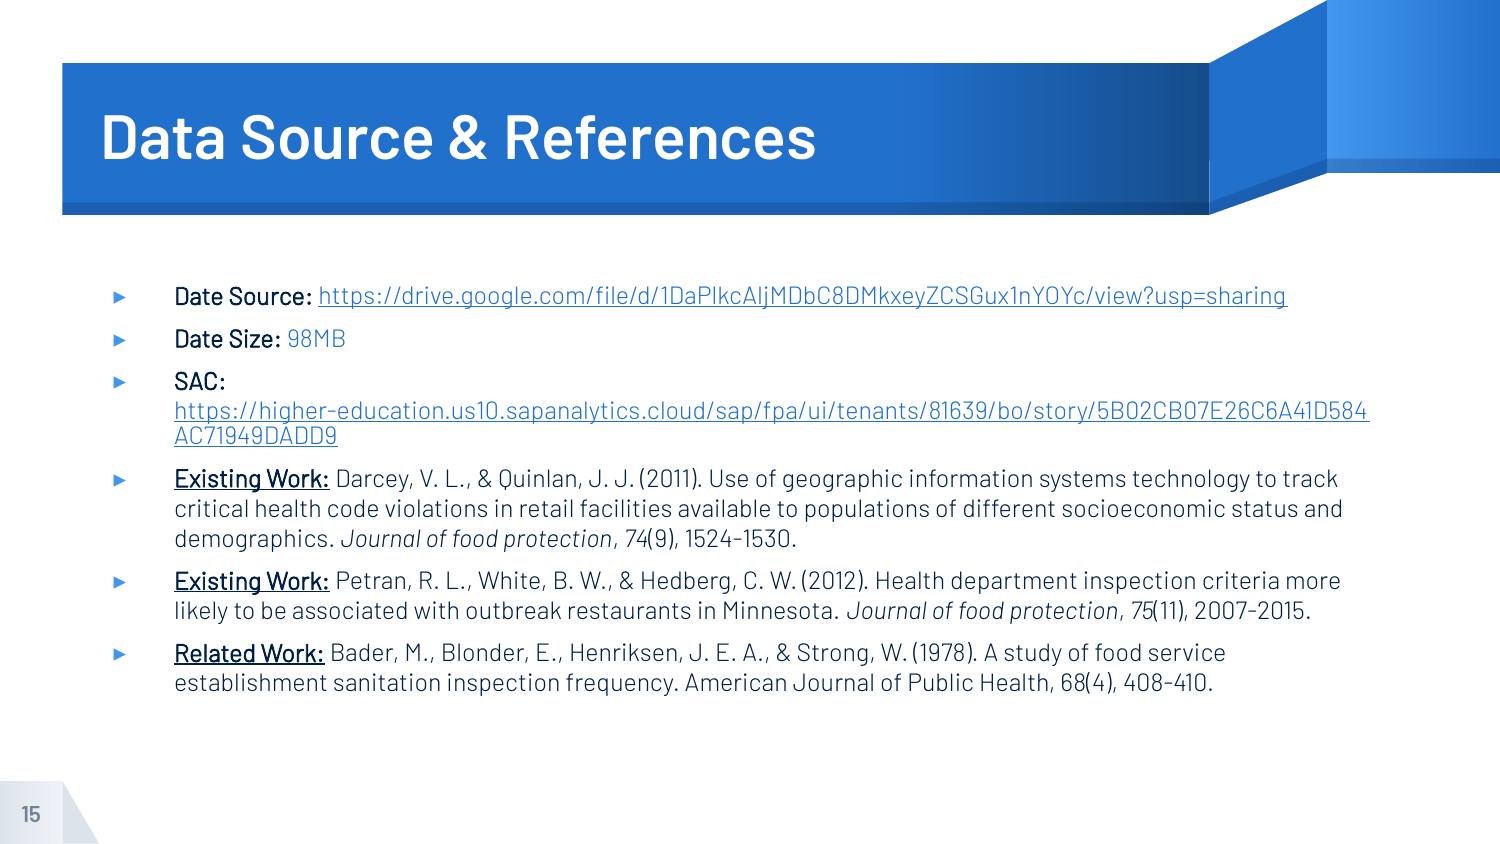

# Data Source & References
Date Source: https://drive.google.com/file/d/1DaPlkcAIjMDbC8DMkxeyZCSGux1nYOYc/view?usp=sharing
Date Size: 98MB
SAC: https://higher-education.us10.sapanalytics.cloud/sap/fpa/ui/tenants/81639/bo/story/5B02CB07E26C6A41D584AC71949DADD9
Existing Work: Darcey, V. L., & Quinlan, J. J. (2011). Use of geographic information systems technology to track critical health code violations in retail facilities available to populations of different socioeconomic status and demographics. Journal of food protection, 74(9), 1524-1530.
Existing Work: Petran, R. L., White, B. W., & Hedberg, C. W. (2012). Health department inspection criteria more likely to be associated with outbreak restaurants in Minnesota. Journal of food protection, 75(11), 2007-2015.
Related Work: Bader, M., Blonder, E., Henriksen, J. E. A., & Strong, W. (1978). A study of food service establishment sanitation inspection frequency. American Journal of Public Health, 68(4), 408-410.

15